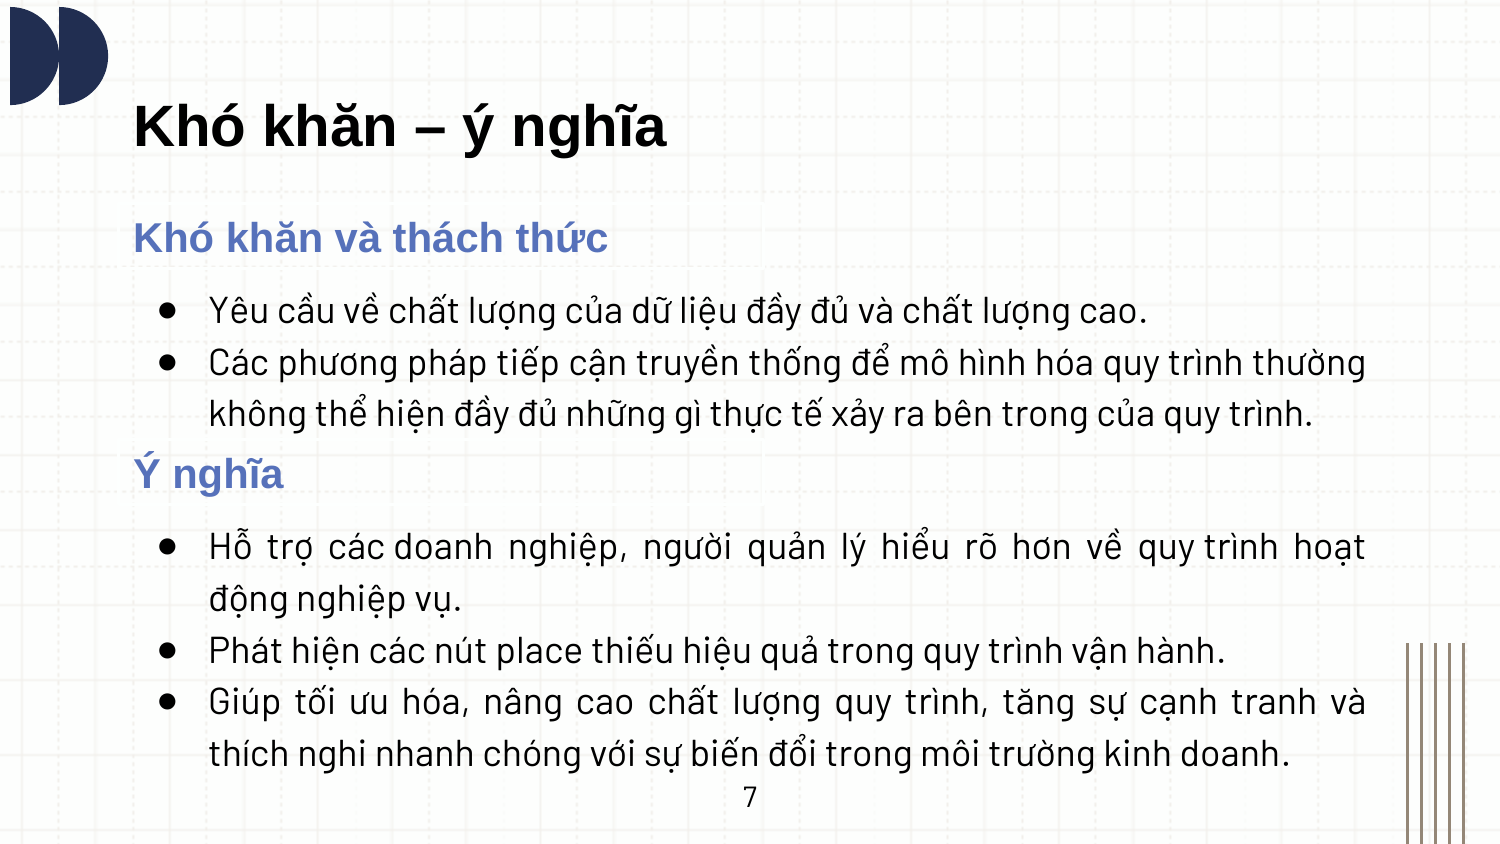

# Khó khăn – ý nghĩa
Khó khăn và thách thức
Yêu cầu về chất lượng của dữ liệu đầy đủ và chất lượng cao.​
Các phương pháp tiếp cận truyền thống để mô hình hóa quy trình thường không thể hiện đầy đủ những gì thực tế xảy ra bên trong của quy trình. ​
Ý nghĩa
Hỗ trợ các doanh nghiệp, người quản lý hiểu rõ hơn về quy trình hoạt động nghiệp vụ. ​
Phát hiện các nút place thiếu hiệu quả trong quy trình vận hành.
Giúp tối ưu hóa, nâng cao chất lượng quy trình, tăng sự cạnh tranh và thích nghi nhanh chóng với sự biến đổi trong môi trường kinh doanh.​
7